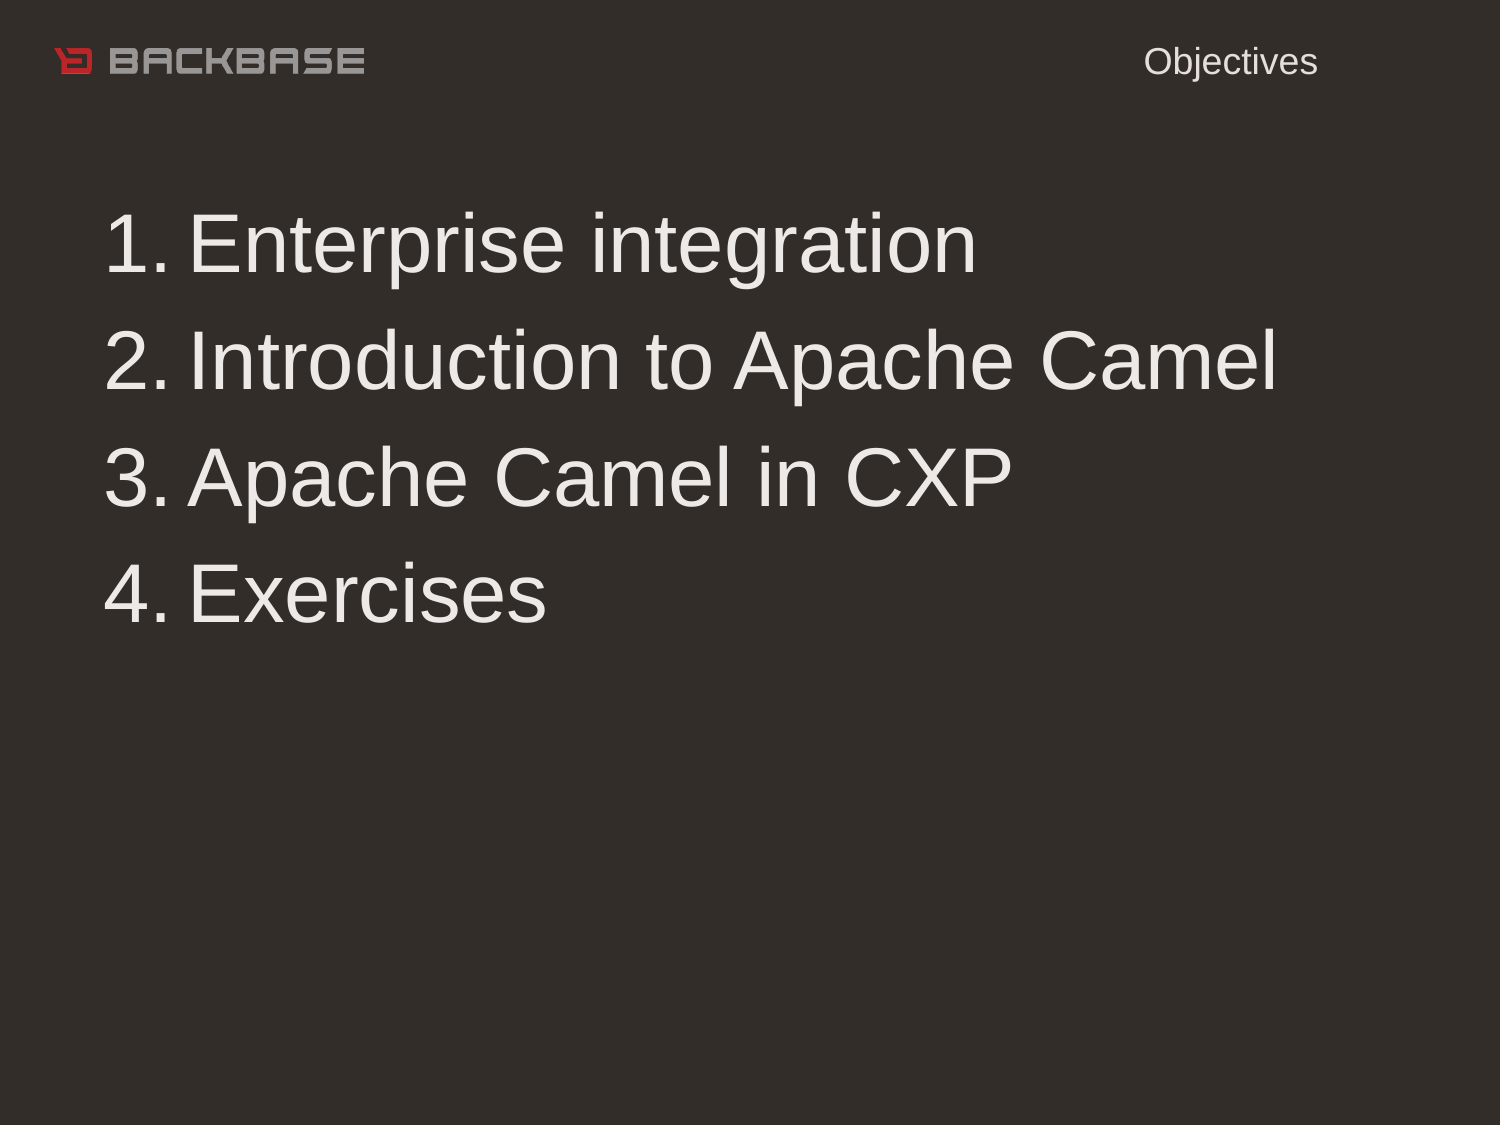

Objectives
Enterprise integration
Introduction to Apache Camel
Apache Camel in CXP
Exercises